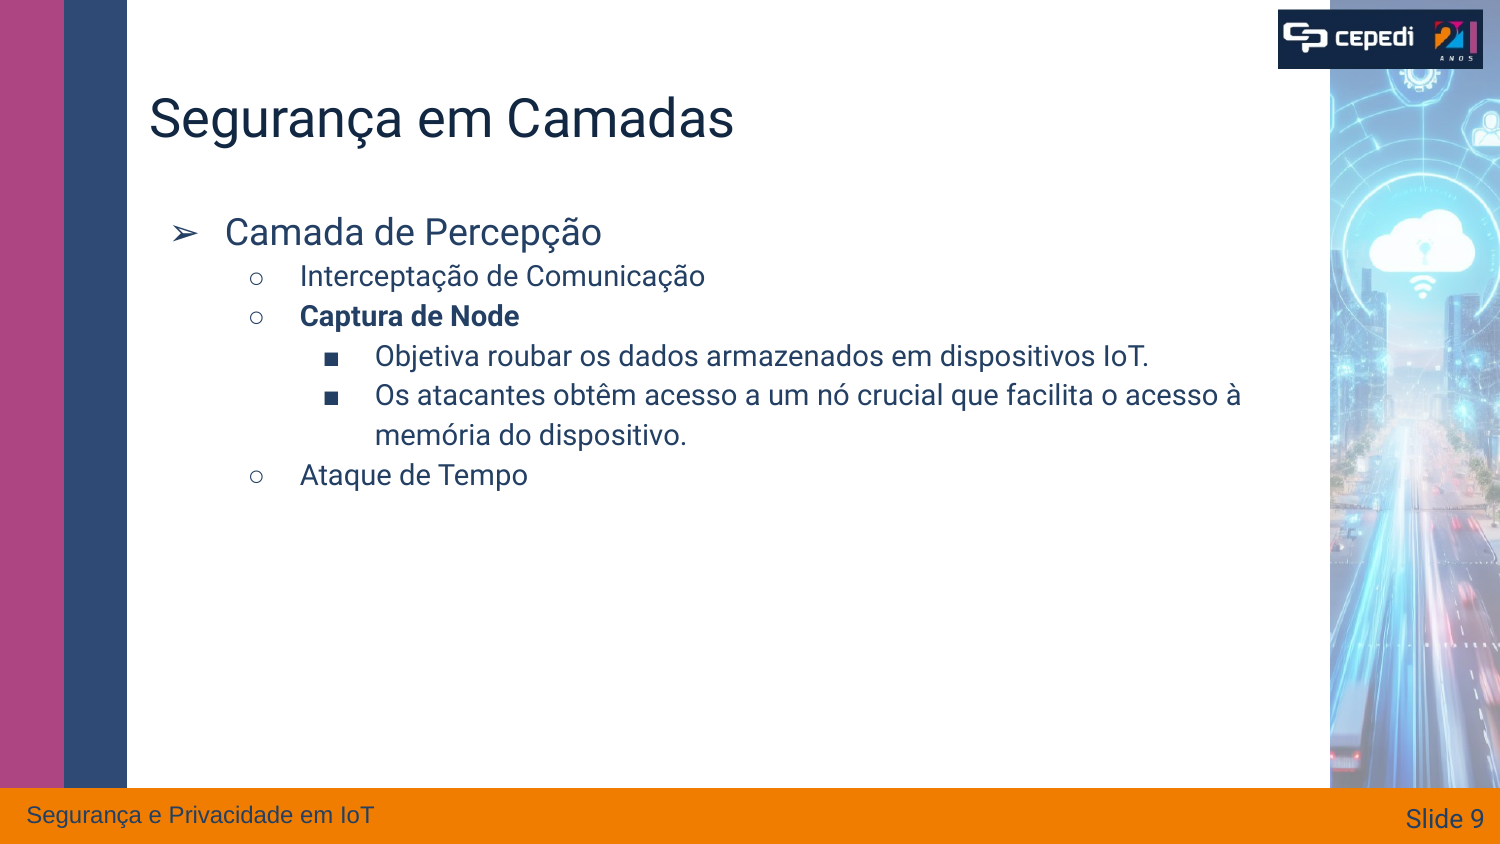

# Segurança em Camadas
Camada de Percepção
Interceptação de Comunicação
Captura de Node
Objetiva roubar os dados armazenados em dispositivos IoT.
Os atacantes obtêm acesso a um nó crucial que facilita o acesso à memória do dispositivo.
Ataque de Tempo
Segurança e Privacidade em IoT
Slide 9